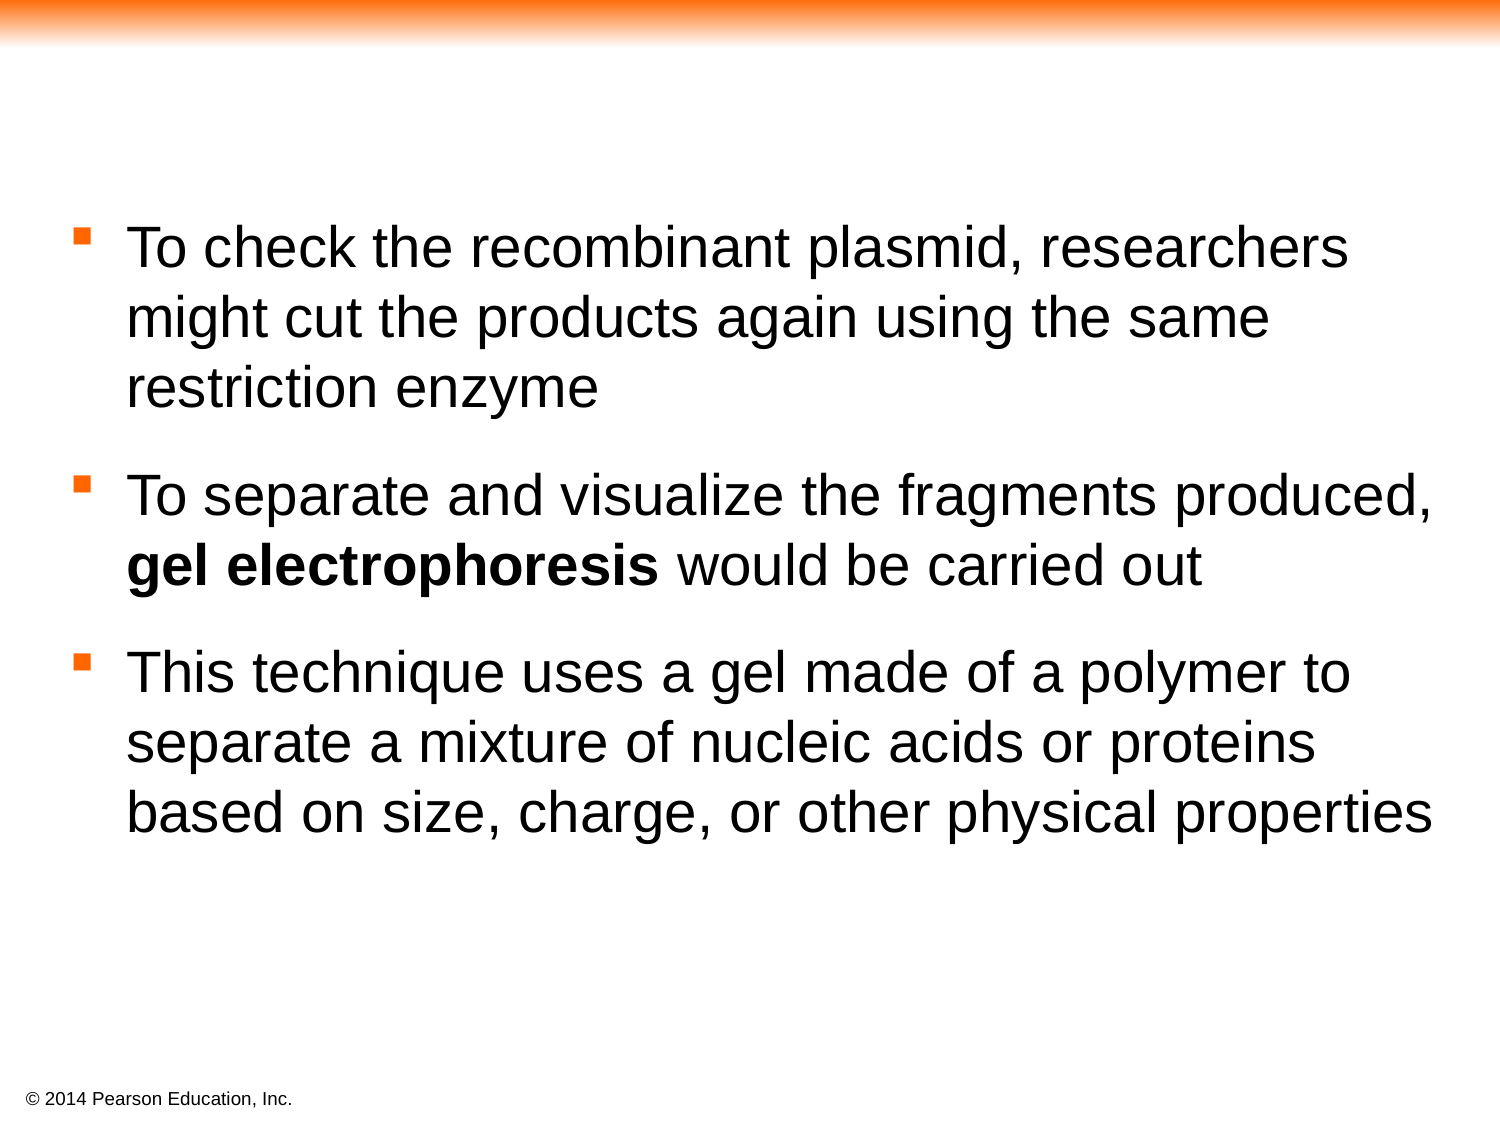

#
To check the recombinant plasmid, researchers might cut the products again using the same restriction enzyme
To separate and visualize the fragments produced, gel electrophoresis would be carried out
This technique uses a gel made of a polymer to separate a mixture of nucleic acids or proteins based on size, charge, or other physical properties